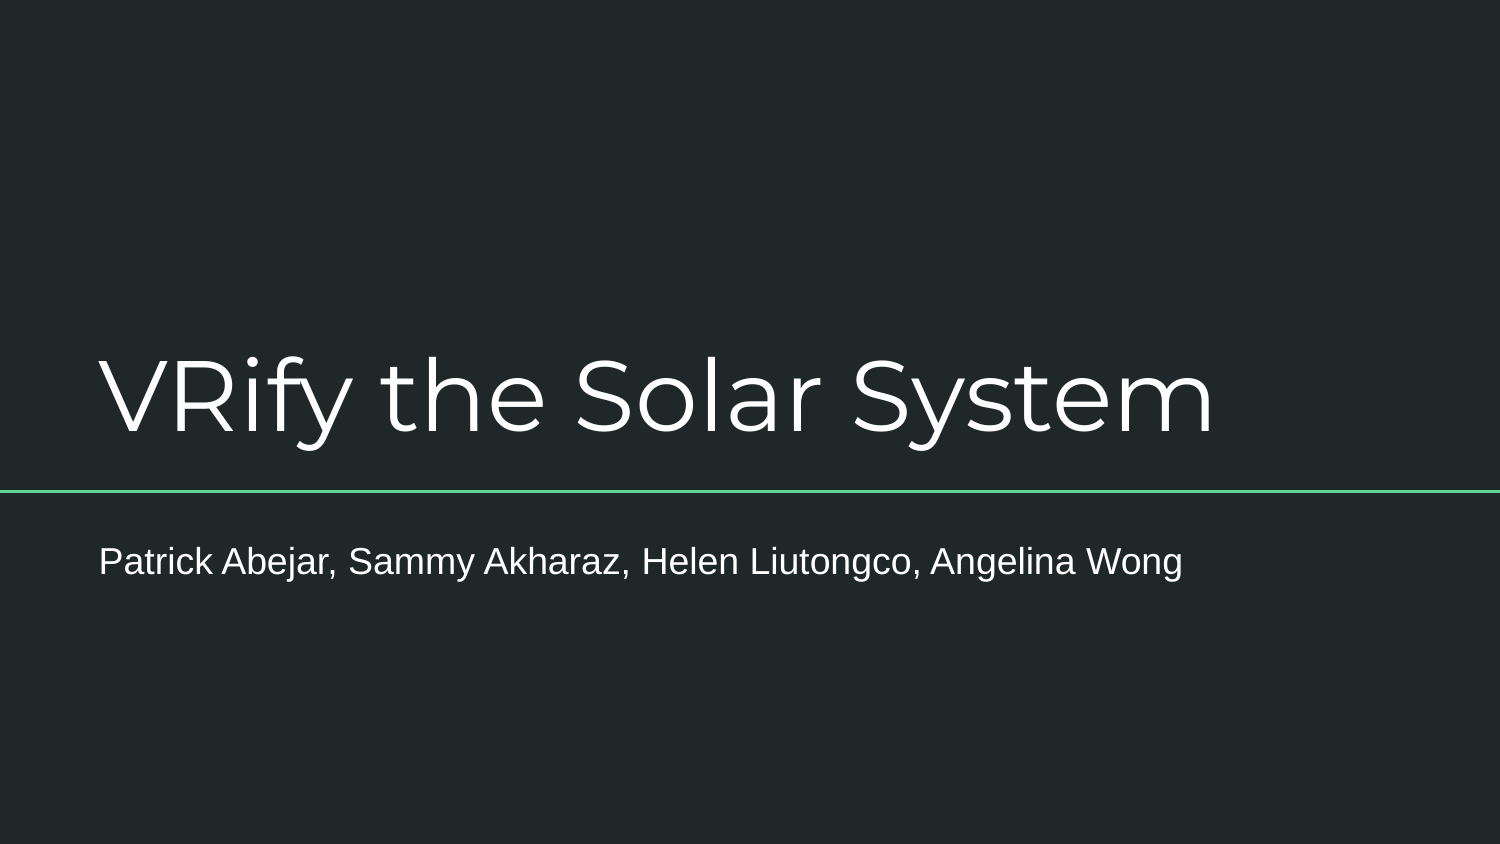

# VRify the Solar System
Patrick Abejar, Sammy Akharaz, Helen Liutongco, Angelina Wong